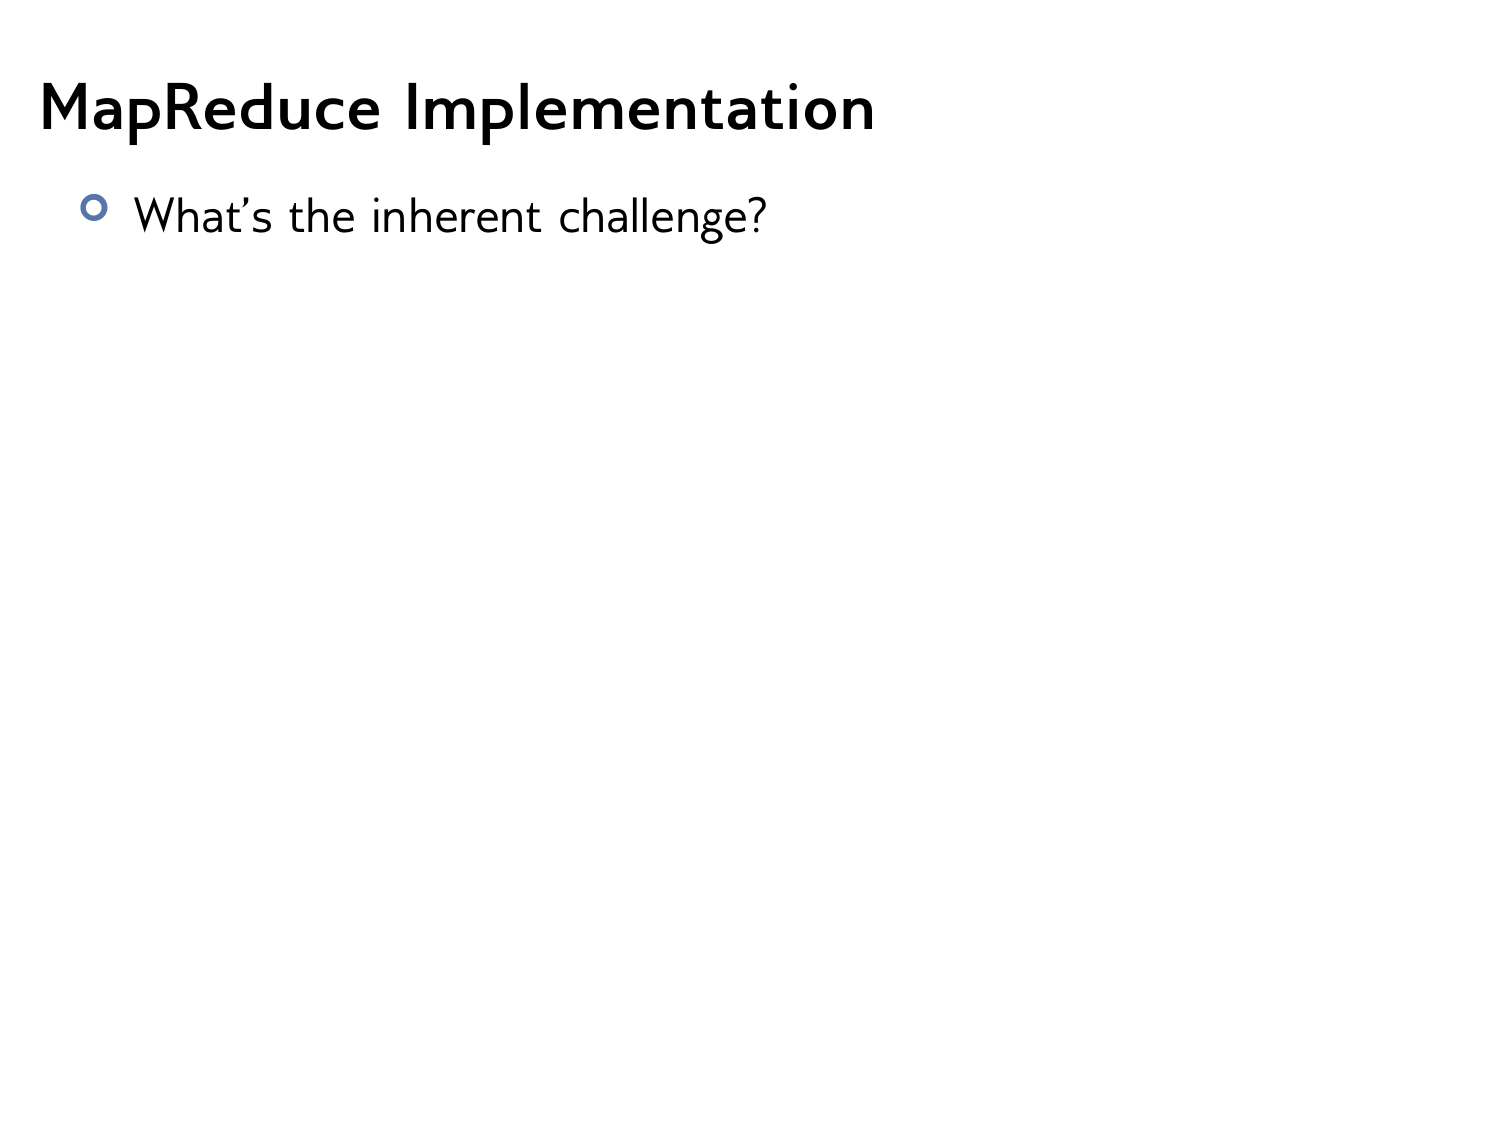

# MapReduce Implementation
What’s the inherent challenge?